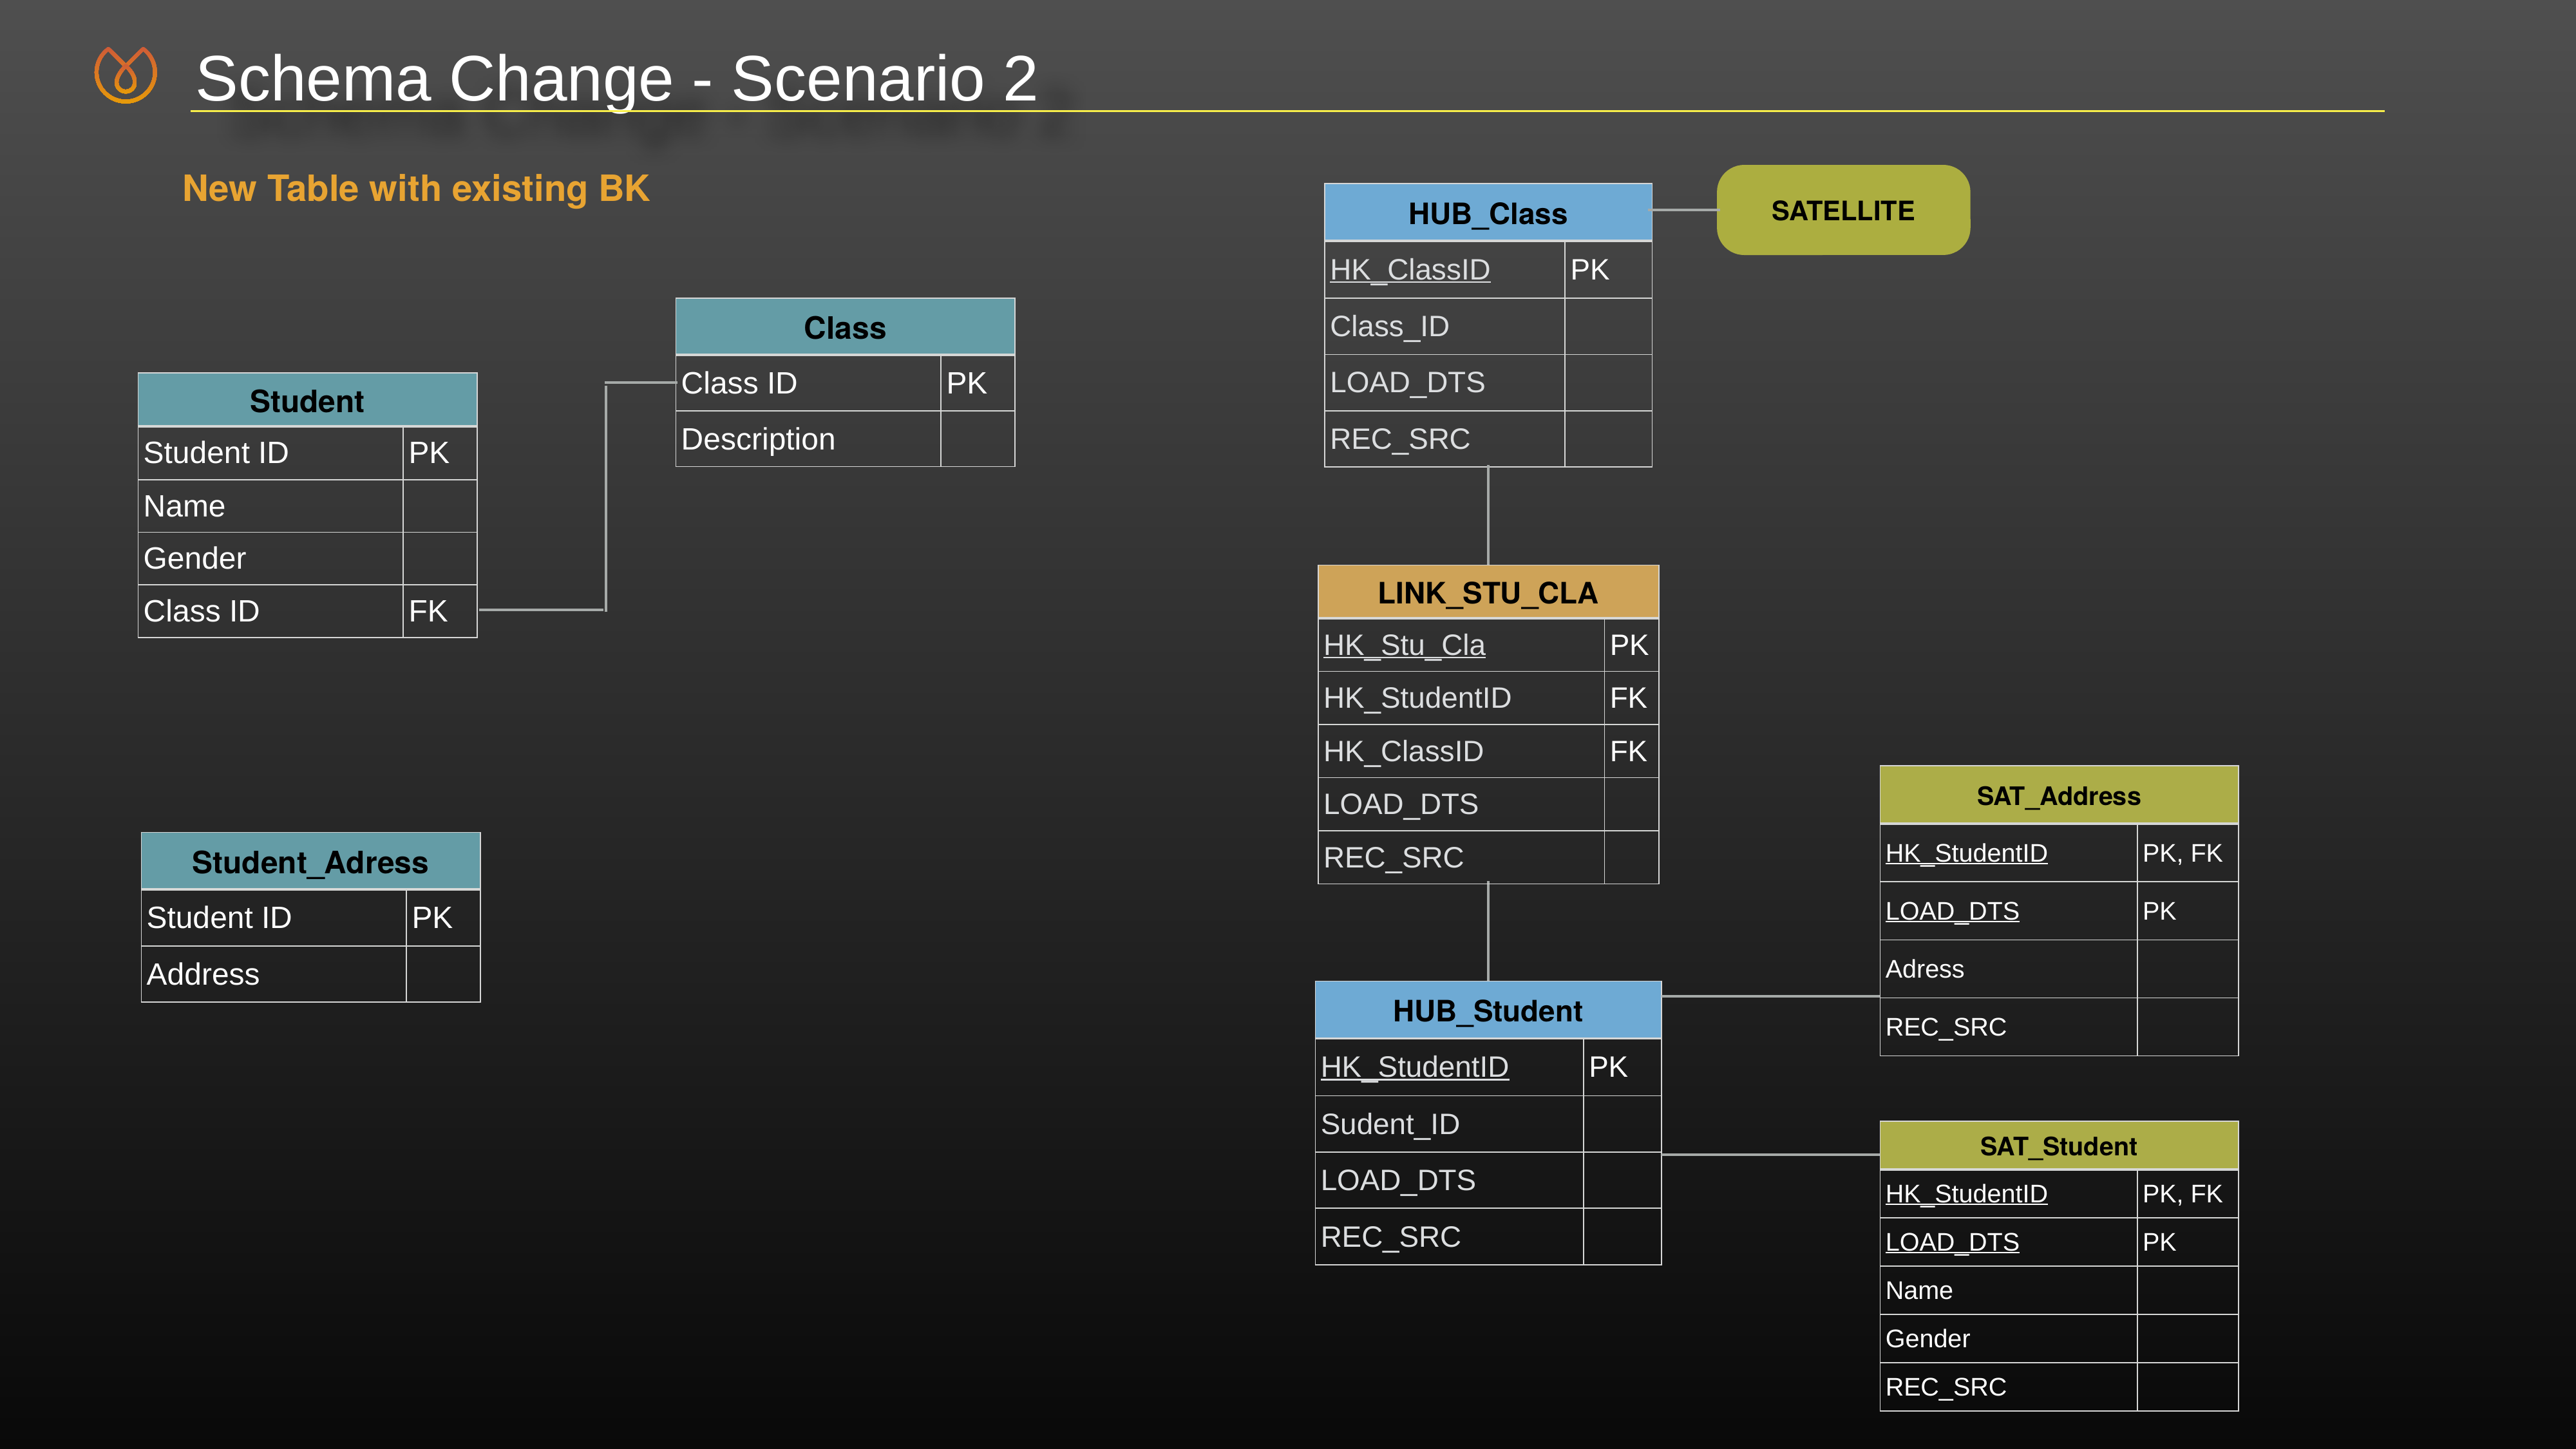

Schema Change - Scenario 2

New Table with existing BK
SATELLITE
| HUB\_Class |  |
| --- | --- |
| HK\_ClassID | PK |
| Class\_ID |  |
| LOAD\_DTS |  |
| REC\_SRC |  |

| LINK\_STU\_CLA |  |
| --- | --- |
| HK\_Stu\_Cla | PK |
| HK\_StudentID | FK |
| HK\_ClassID | FK |
| LOAD\_DTS |  |
| REC\_SRC |  |

| HUB\_Student |  |
| --- | --- |
| HK\_StudentID | PK |
| Sudent\_ID |  |
| LOAD\_DTS |  |
| REC\_SRC |  |
| SAT\_Student |  |
| --- | --- |
| HK\_StudentID | PK, FK |
| LOAD\_DTS | PK |
| Name |  |
| Gender |  |
| REC\_SRC |  |

| Class |  |
| --- | --- |
| Class ID | PK |
| Description |  |
| Student |  |
| --- | --- |
| Student ID | PK |
| Name |  |
| Gender |  |
| Class ID | FK |

| SAT\_Address |  |
| --- | --- |
| HK\_StudentID | PK, FK |
| LOAD\_DTS | PK |
| Adress |  |
| REC\_SRC |  |

| Student\_Adress |  |
| --- | --- |
| Student ID | PK |
| Address |  |